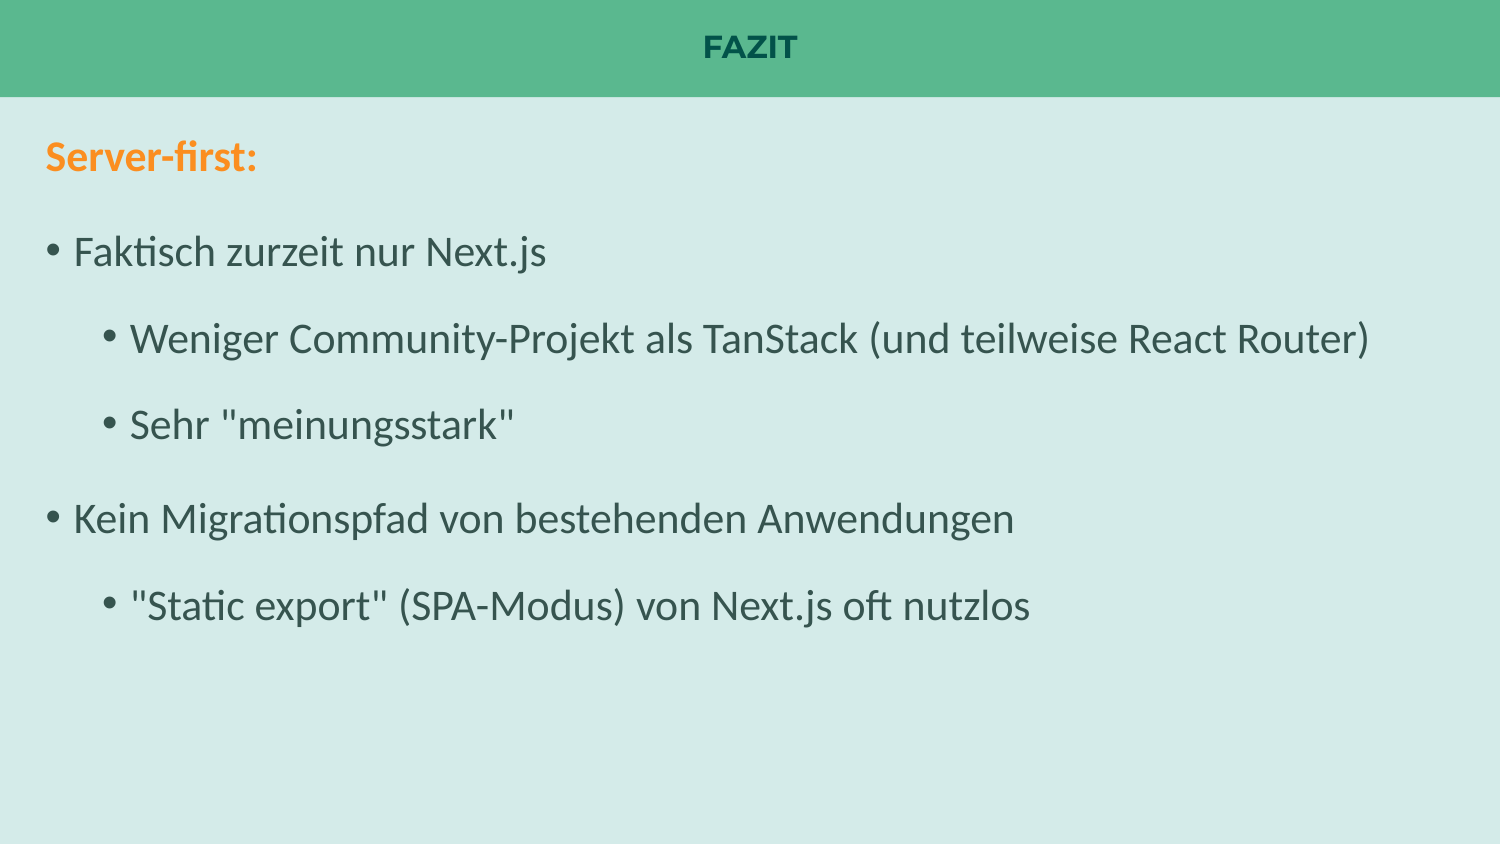

# Fazit
Server-first:
Faktisch zurzeit nur Next.js
Weniger Community-Projekt als TanStack (und teilweise React Router)
Sehr "meinungsstark"
Kein Migrationspfad von bestehenden Anwendungen
"Static export" (SPA-Modus) von Next.js oft nutzlos